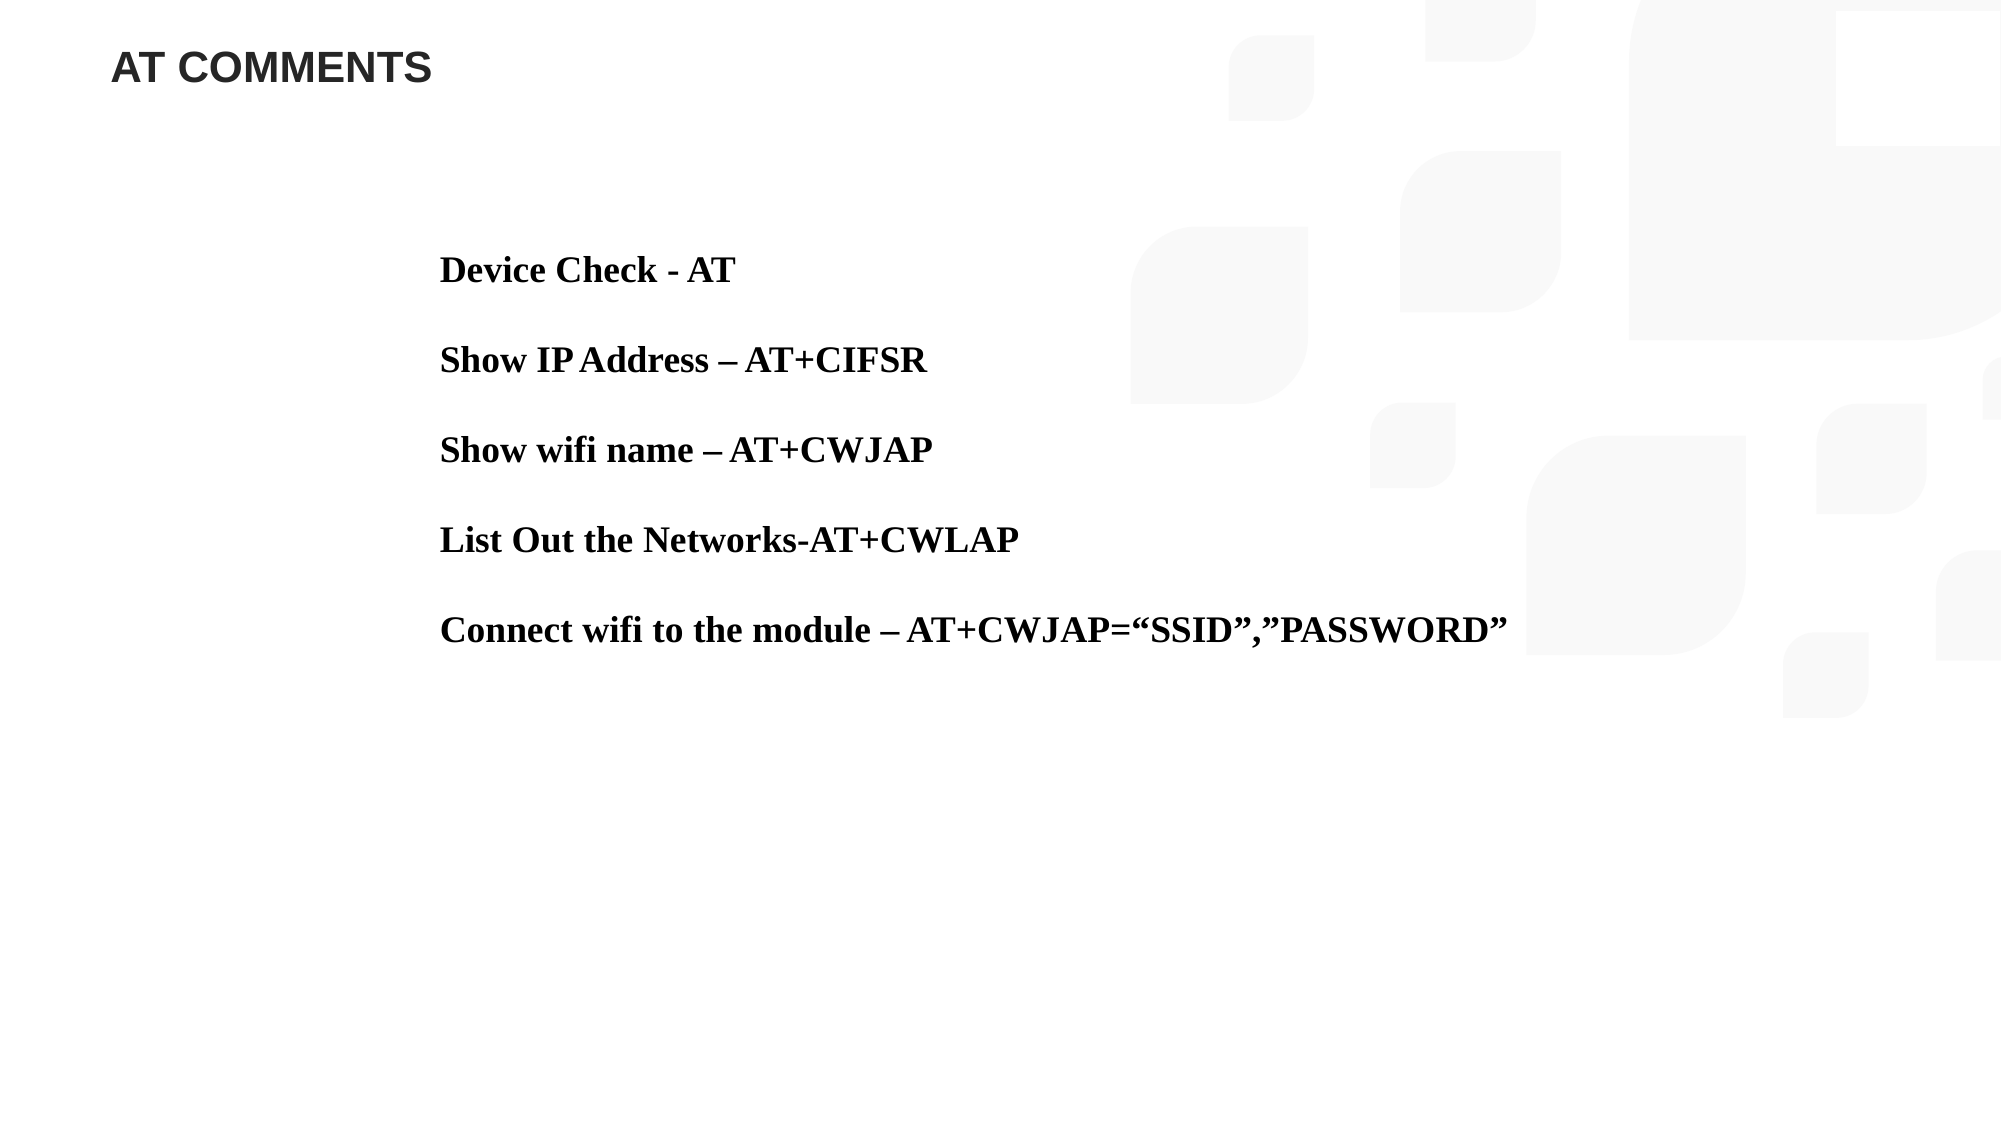

# AT COMMENTS

Device Check - AT

Show IP Address – AT+CIFSR

Show wifi name – AT+CWJAP

List Out the Networks-AT+CWLAP

Connect wifi to the module – AT+CWJAP=“SSID”,”PASSWORD”